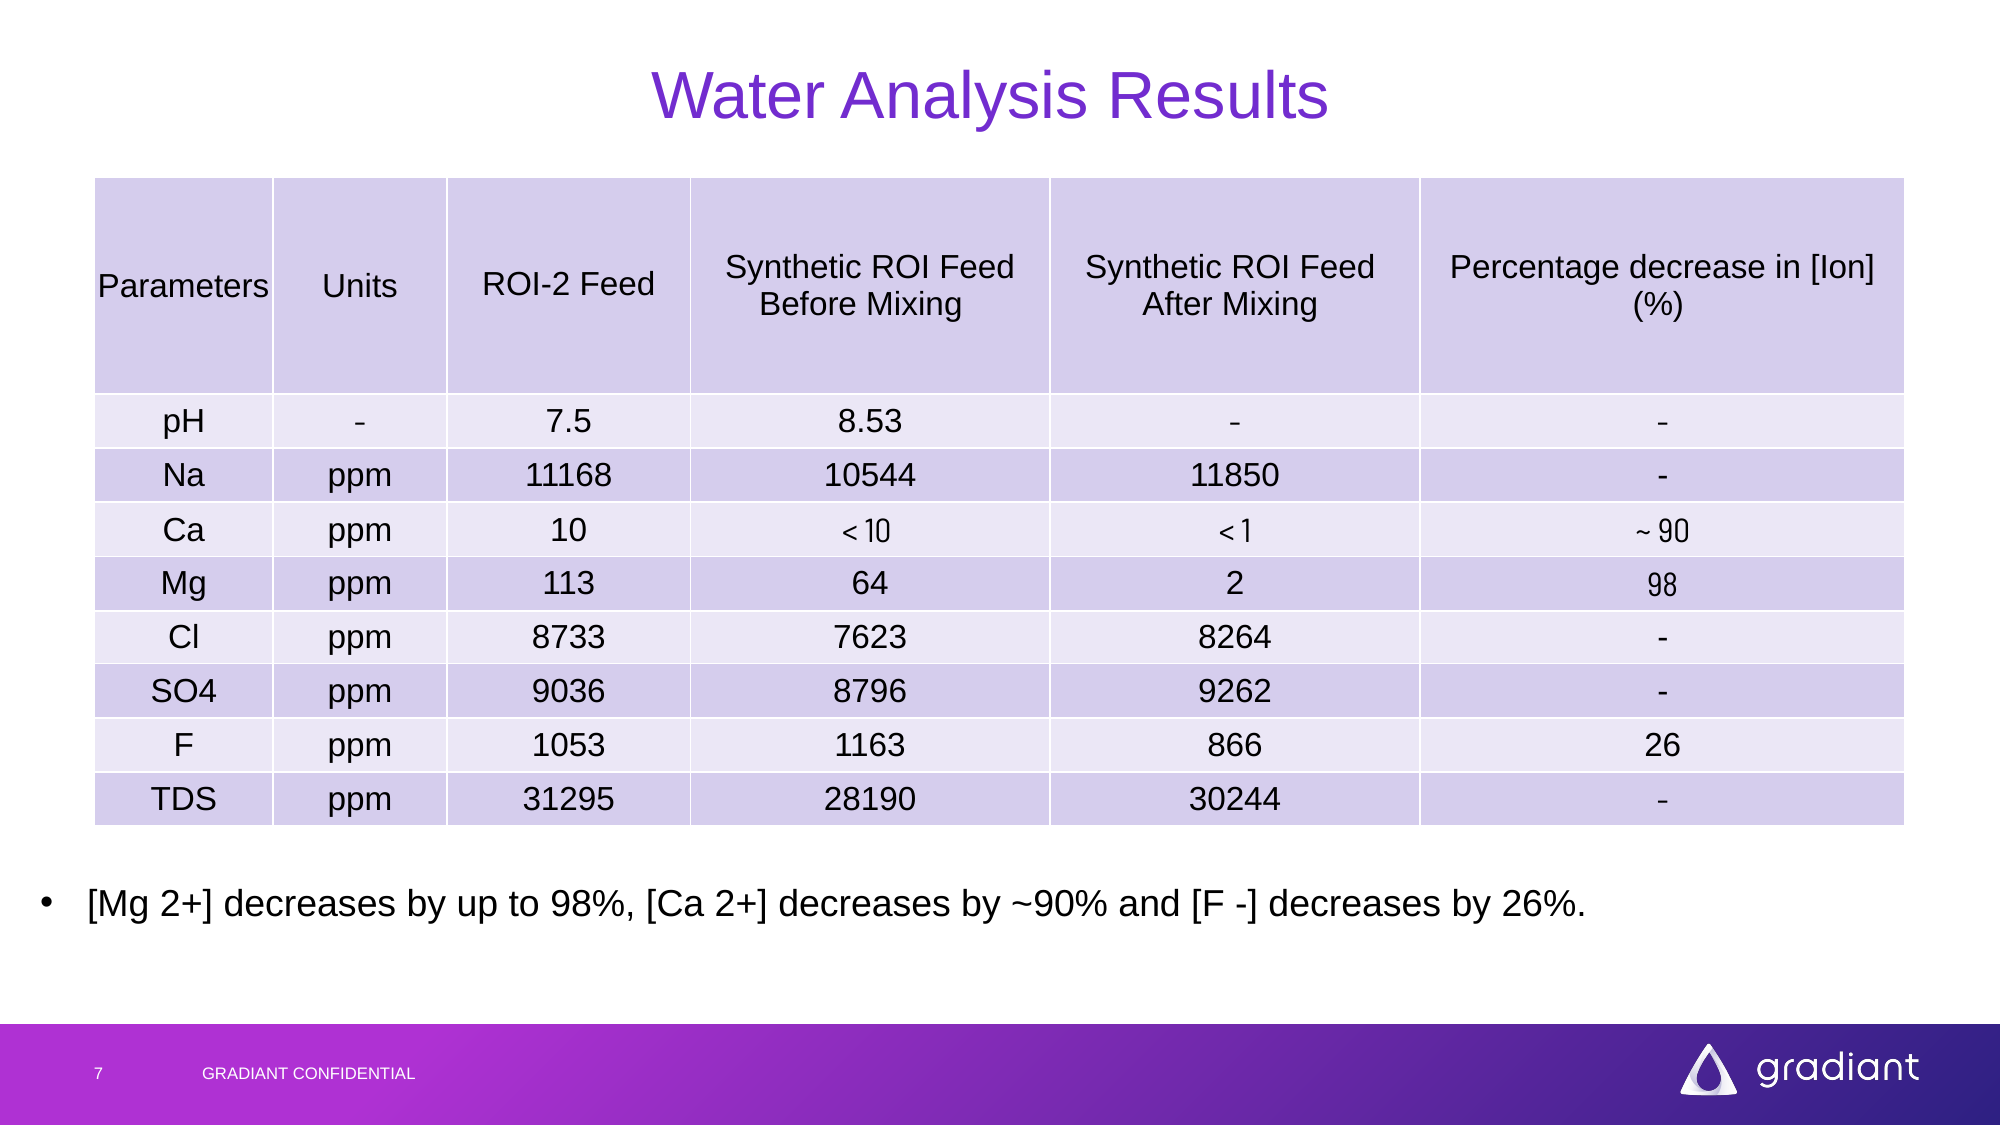

# Water Analysis Results
| Parameters | Units | ROI-2 Feed | Synthetic ROI Feed Before Mixing | Synthetic ROI Feed After Mixing | Percentage decrease in [Ion] (%) |
| --- | --- | --- | --- | --- | --- |
| pH | - | 7.5 | 8.53 | - | - |
| Na | ppm | 11168 | 10544 | 11850 | - |
| Ca | ppm | 10 | < 10 | < 1 | ~ 90 |
| Mg | ppm | 113 | 64 | 2 | 98 |
| Cl | ppm | 8733 | 7623 | 8264 | - |
| SO4 | ppm | 9036 | 8796 | 9262 | - |
| F | ppm | 1053 | 1163 | 866 | 26 |
| TDS | ppm | 31295 | 28190 | 30244 | - |
[Mg 2+] decreases by up to 98%, [Ca 2+] decreases by ~90% and [F -] decreases by 26%.

7
GRADIANT CONFIDENTIAL